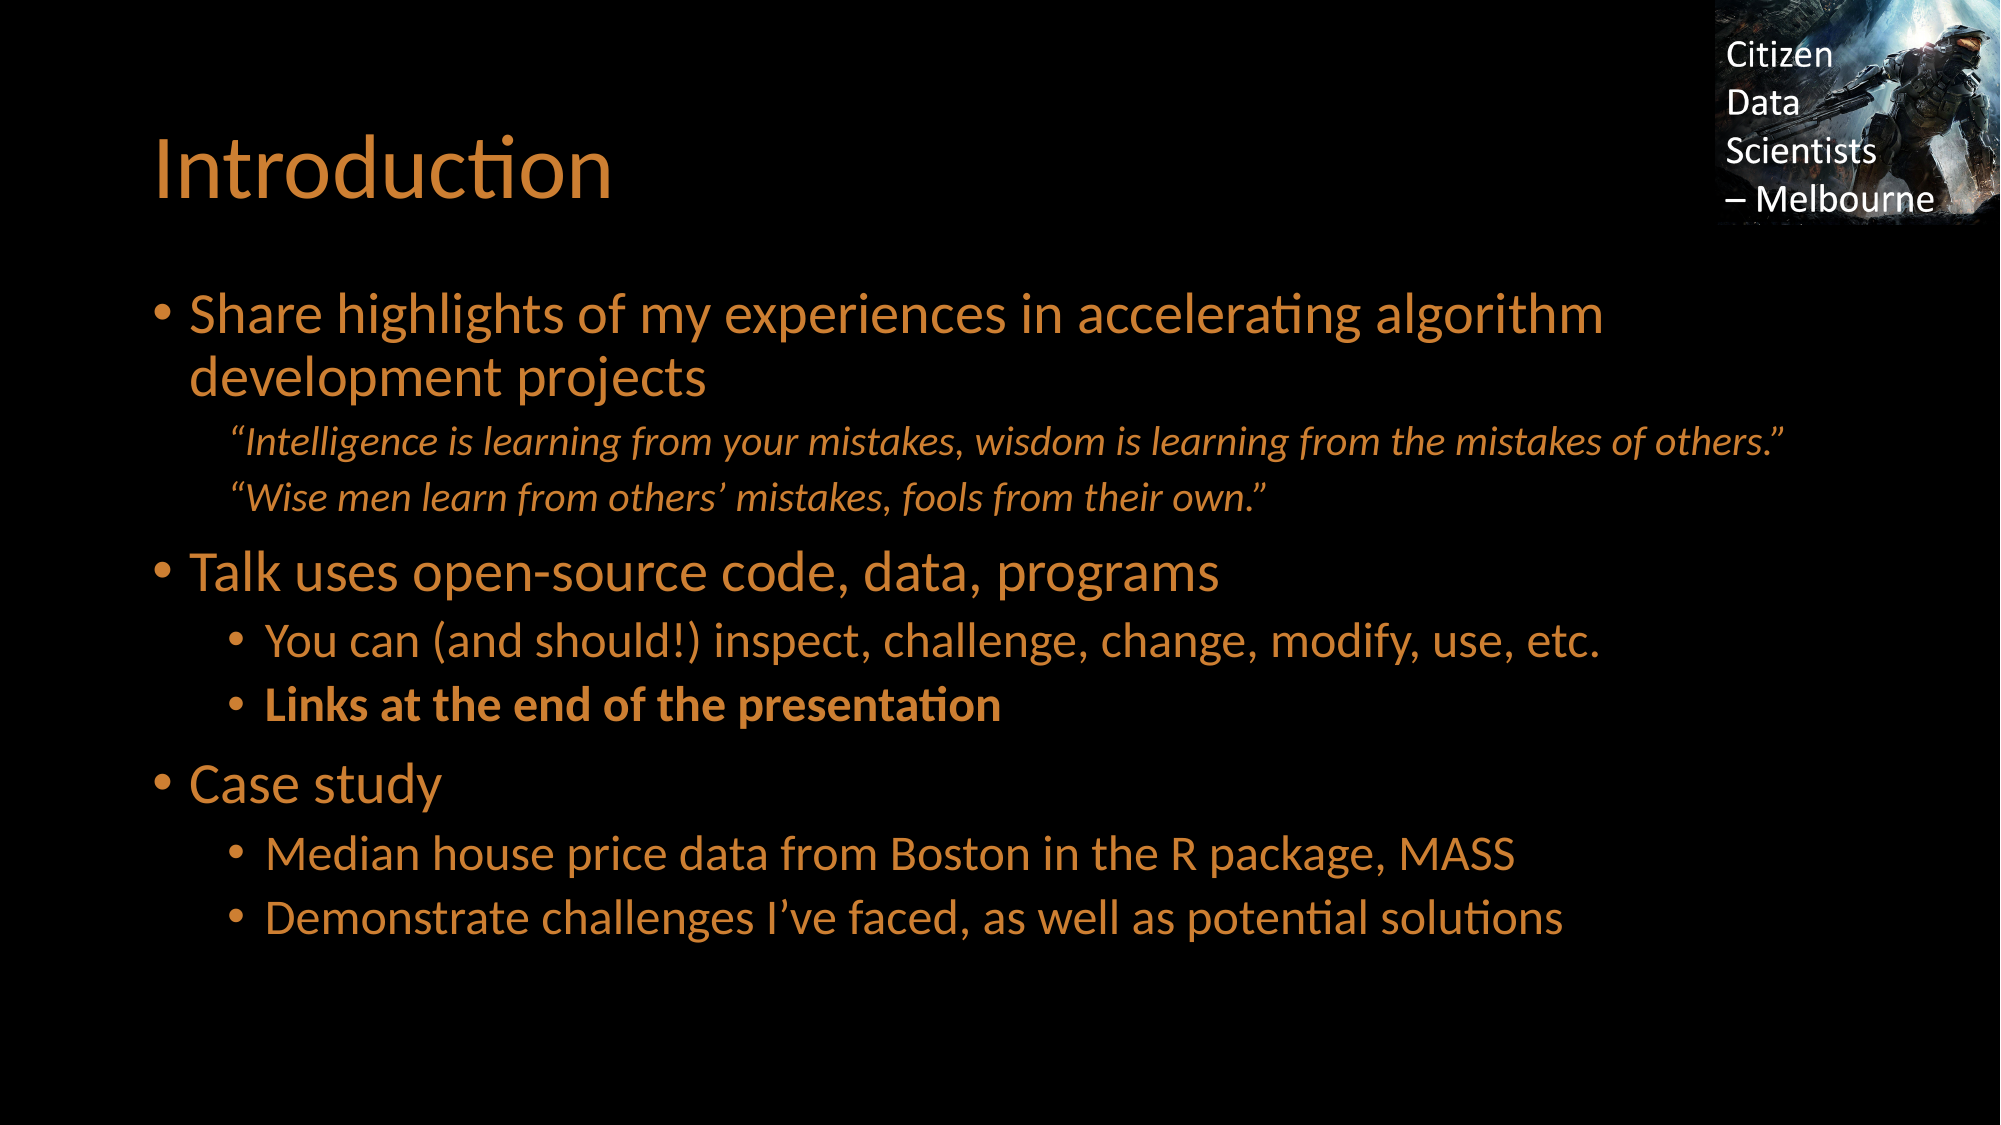

# Introduction
Share highlights of my experiences in accelerating algorithm development projects
“Intelligence is learning from your mistakes, wisdom is learning from the mistakes of others.”
“Wise men learn from others’ mistakes, fools from their own.”
Talk uses open-source code, data, programs
You can (and should!) inspect, challenge, change, modify, use, etc.
Links at the end of the presentation
Case study
Median house price data from Boston in the R package, MASS
Demonstrate challenges I’ve faced, as well as potential solutions